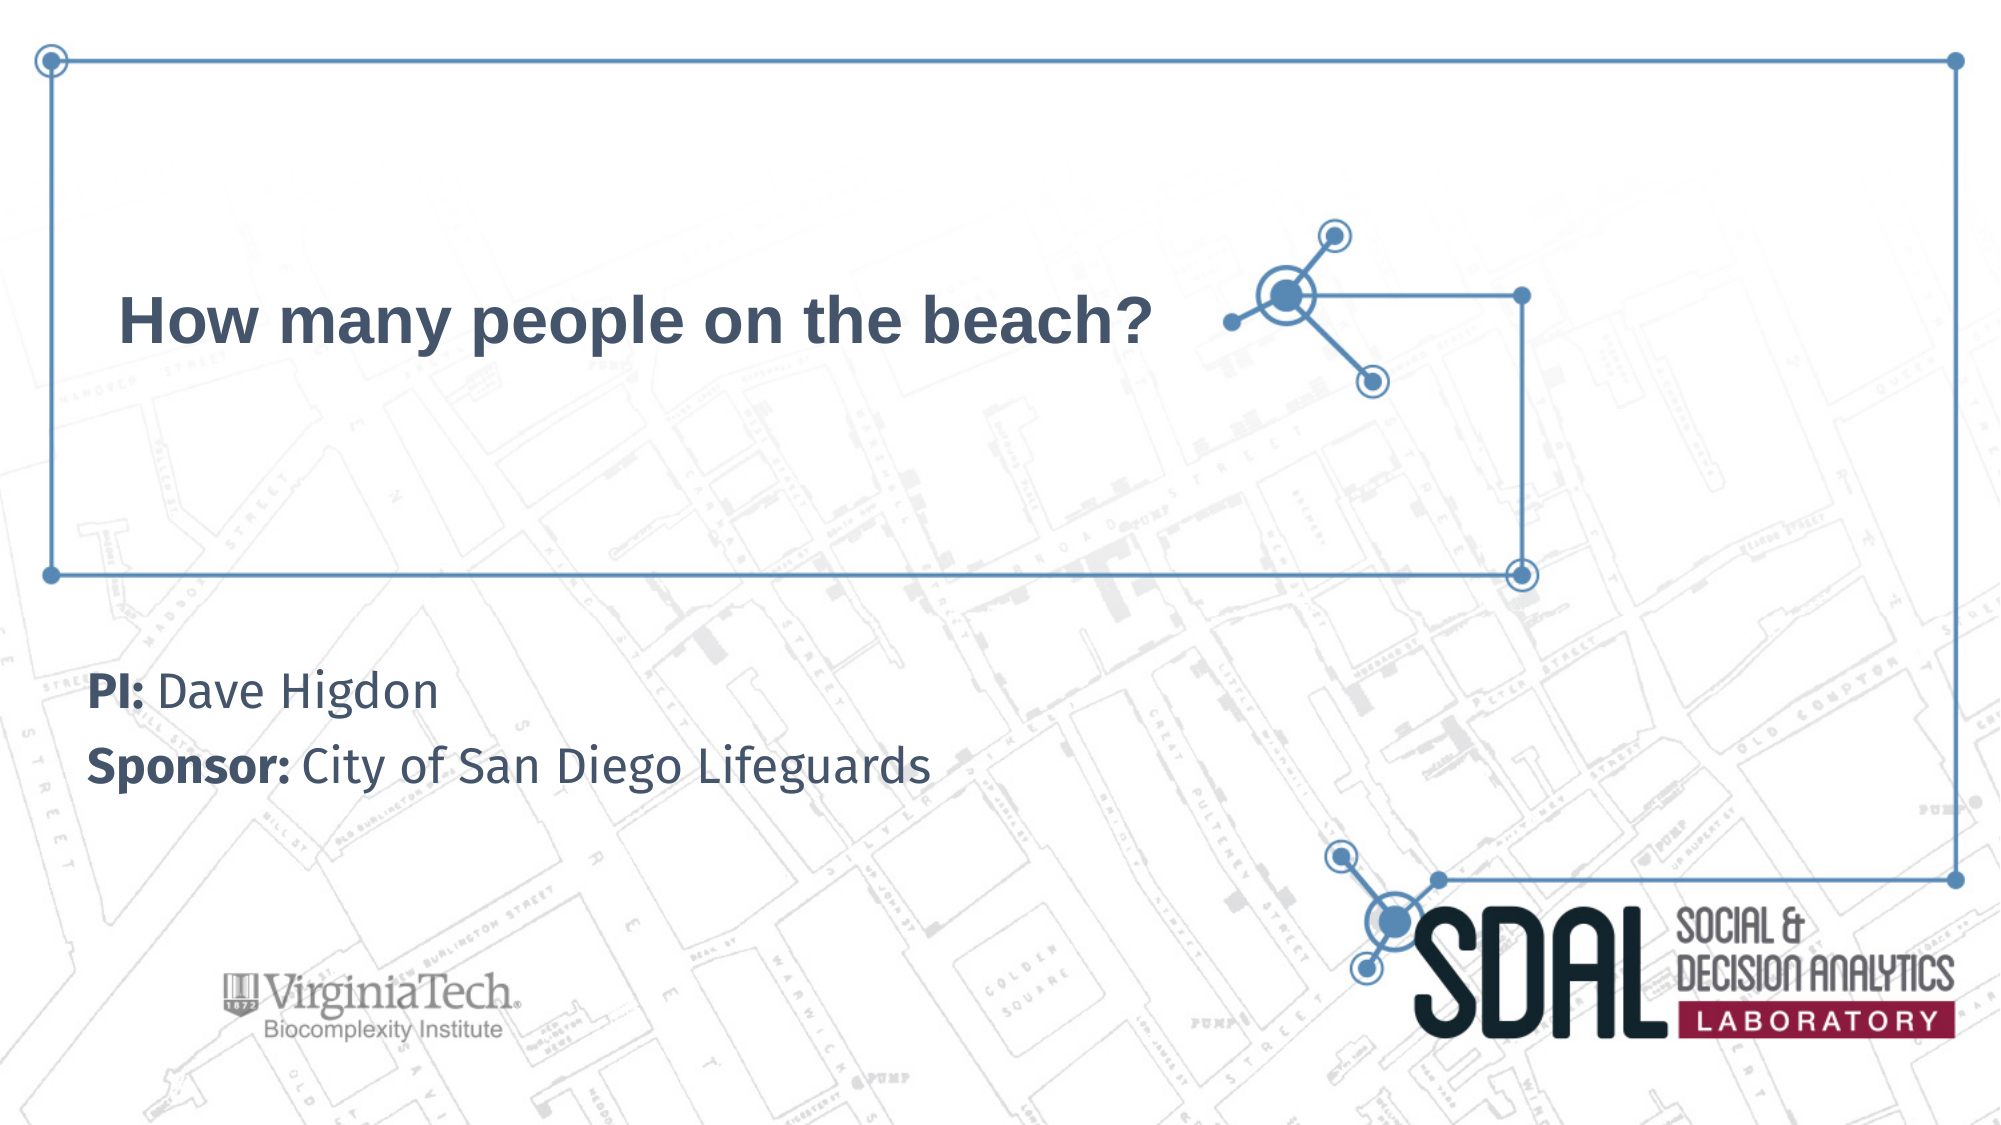

# How many people on the beach?
PI: Dave Higdon
Sponsor: City of San Diego Lifeguards